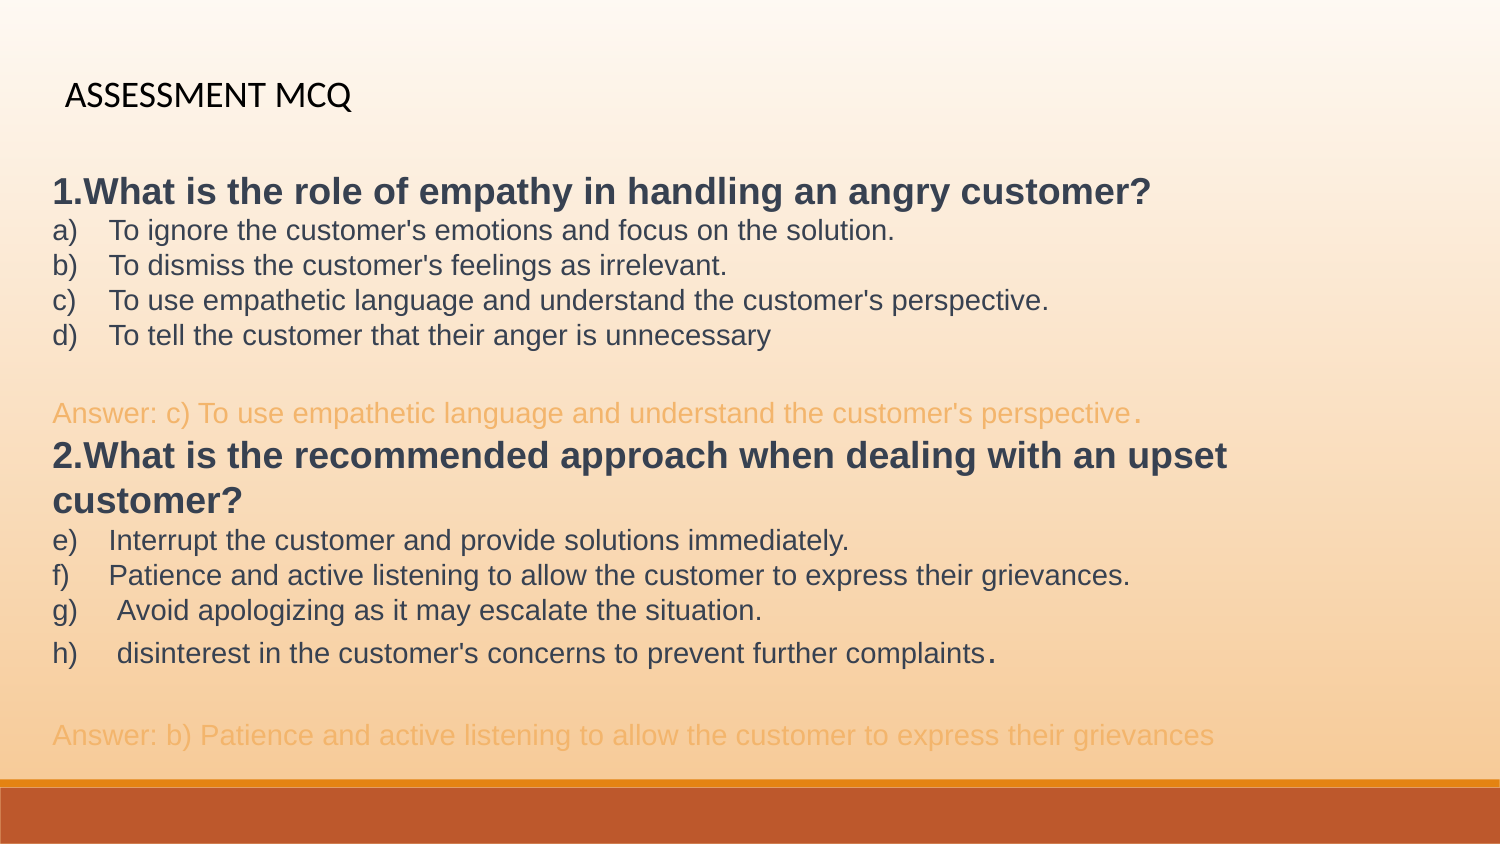

ASSESSMENT MCQ
1.What is the role of empathy in handling an angry customer?
To ignore the customer's emotions and focus on the solution.
To dismiss the customer's feelings as irrelevant.
To use empathetic language and understand the customer's perspective.
To tell the customer that their anger is unnecessary

Answer: c) To use empathetic language and understand the customer's perspective.
2.What is the recommended approach when dealing with an upset customer?
Interrupt the customer and provide solutions immediately.
Patience and active listening to allow the customer to express their grievances.
 Avoid apologizing as it may escalate the situation.
 disinterest in the customer's concerns to prevent further complaints.

Answer: b) Patience and active listening to allow the customer to express their grievances